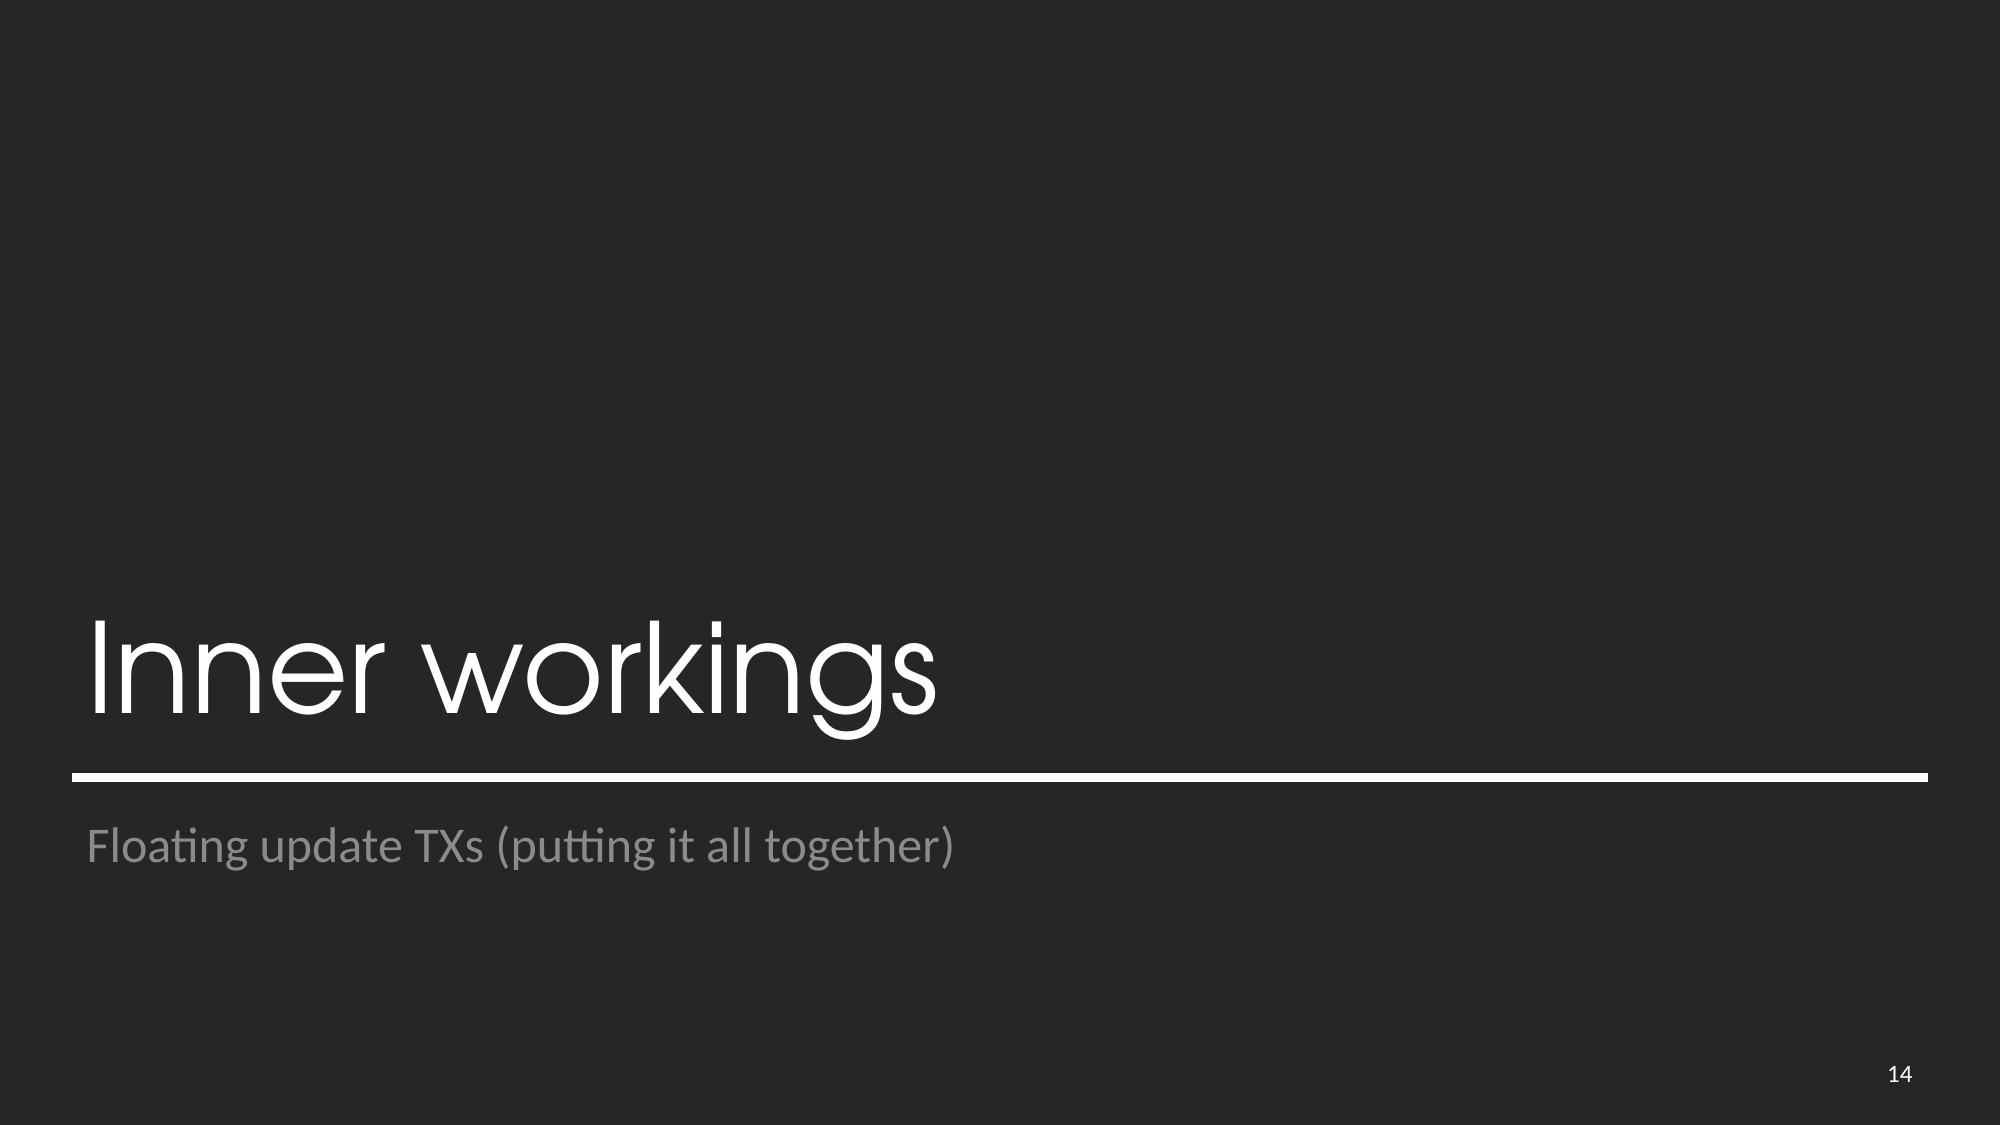

# Inner workings
Floating update TXs (putting it all together)
14